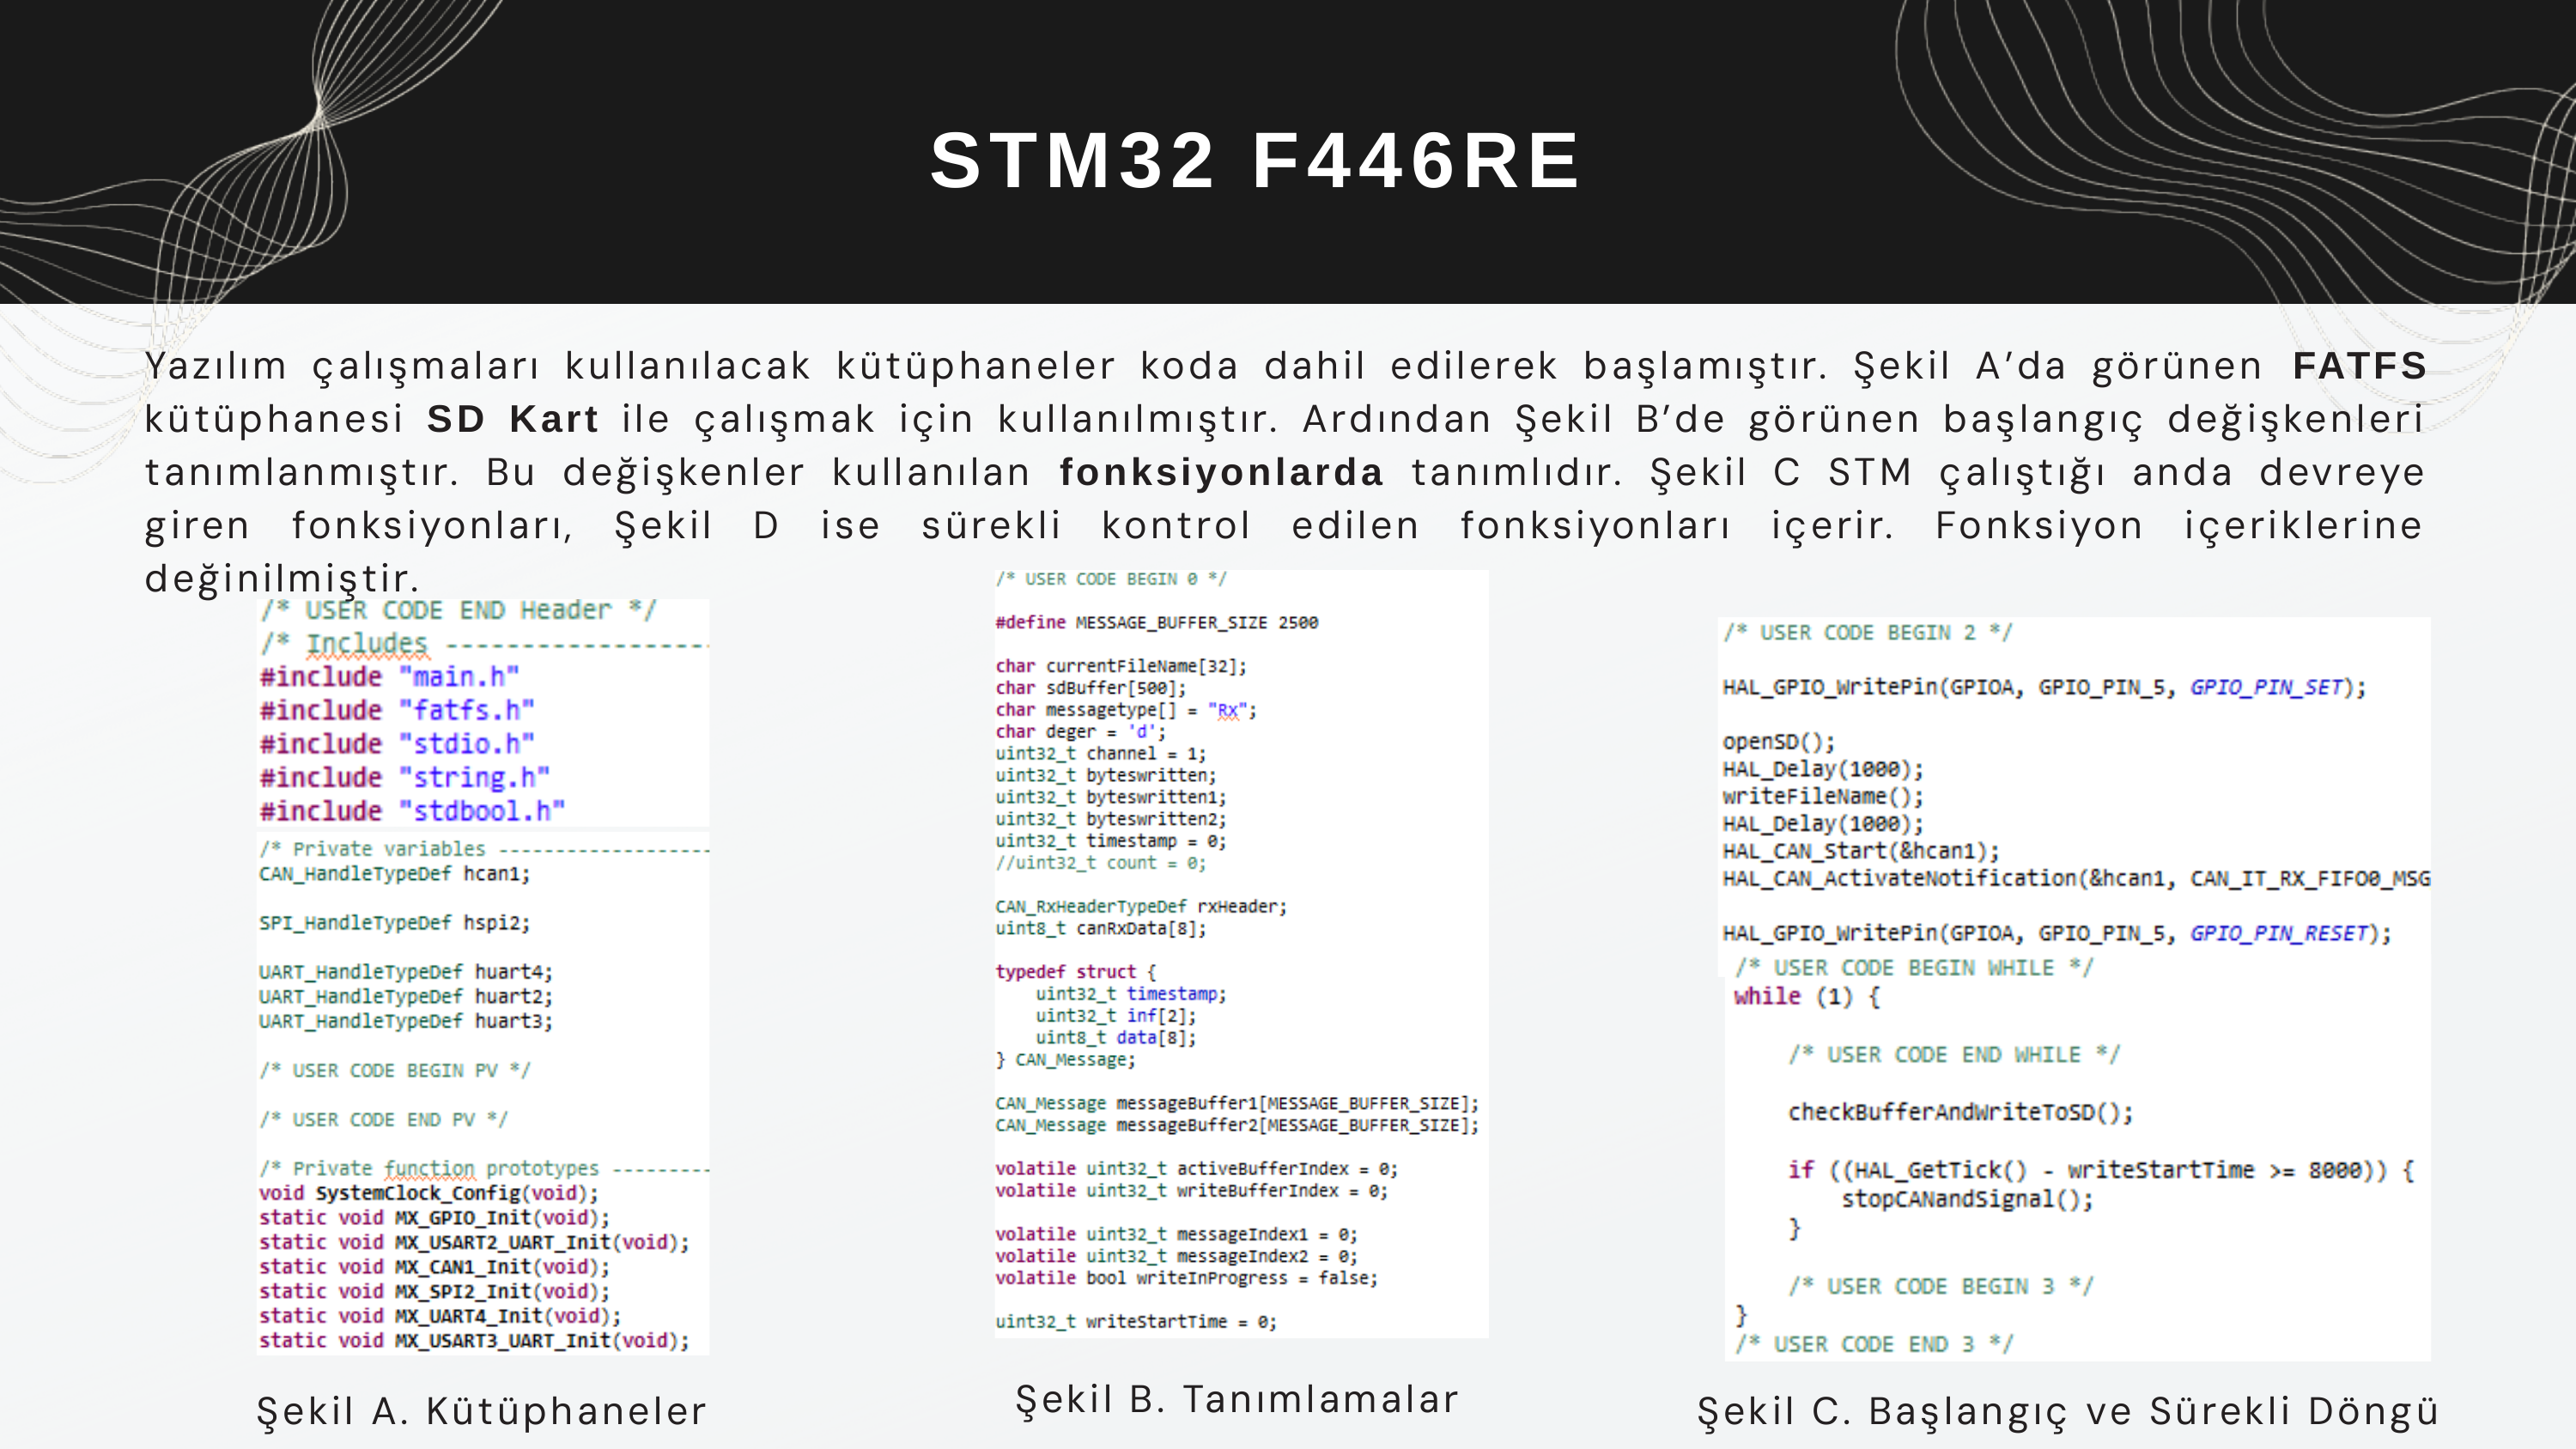

STM32 F446RE
Yazılım çalışmaları kullanılacak kütüphaneler koda dahil edilerek başlamıştır. Şekil A’da görünen FATFS kütüphanesi SD Kart ile çalışmak için kullanılmıştır. Ardından Şekil B’de görünen başlangıç değişkenleri tanımlanmıştır. Bu değişkenler kullanılan fonksiyonlarda tanımlıdır. Şekil C STM çalıştığı anda devreye giren fonksiyonları, Şekil D ise sürekli kontrol edilen fonksiyonları içerir. Fonksiyon içeriklerine değinilmiştir.

Şekil B. Tanımlamalar
Şekil A. Kütüphaneler
Şekil C. Başlangıç ve Sürekli Döngü